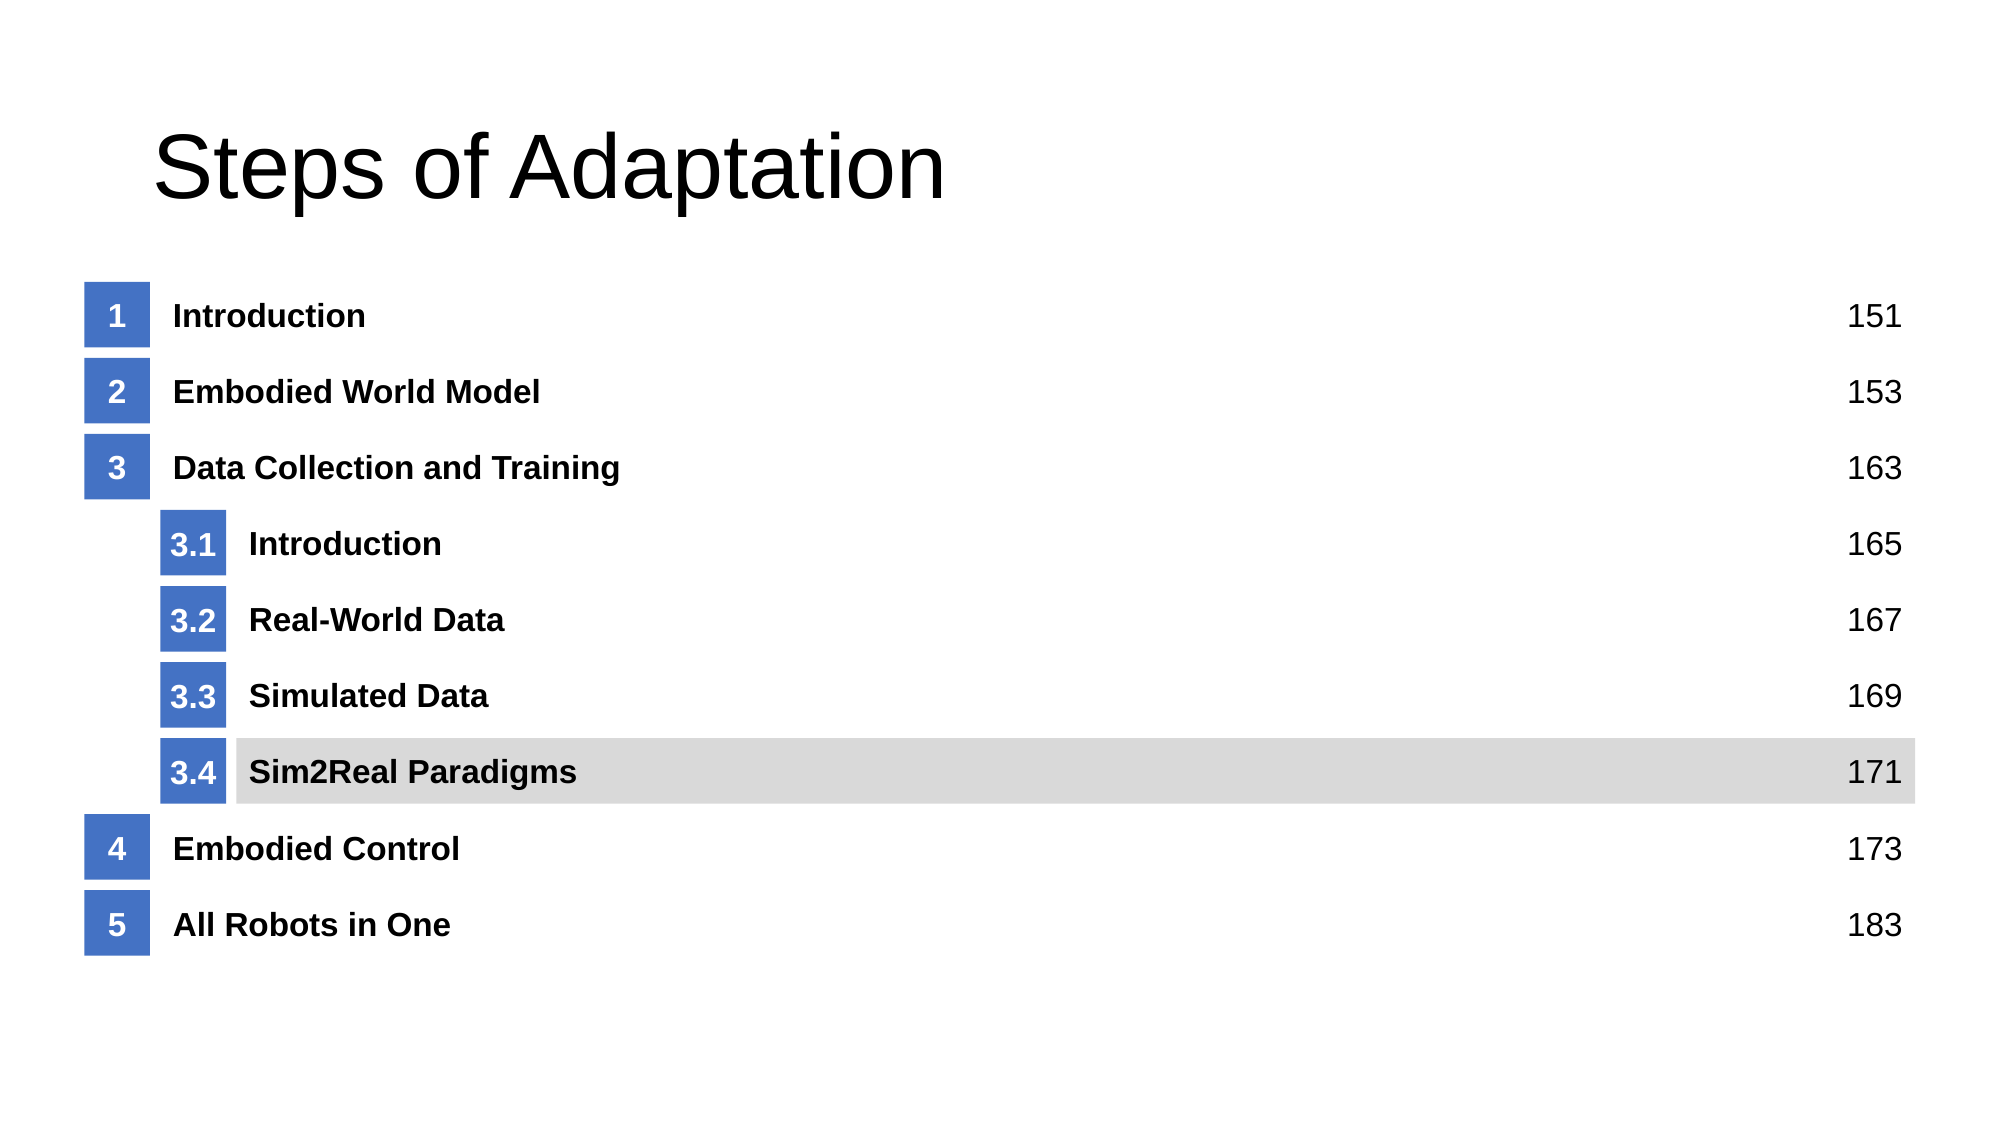

# Steps of Adaptation
1
Introduction
151
2
Embodied World Model
153
3
Data Collection and Training
163
3.1
Introduction
165
3.2
Real-World Data
167
3.3
Simulated Data
169
3.4

Sim2Real Paradigms
171
4
Embodied Control
173
5
All Robots in One
183